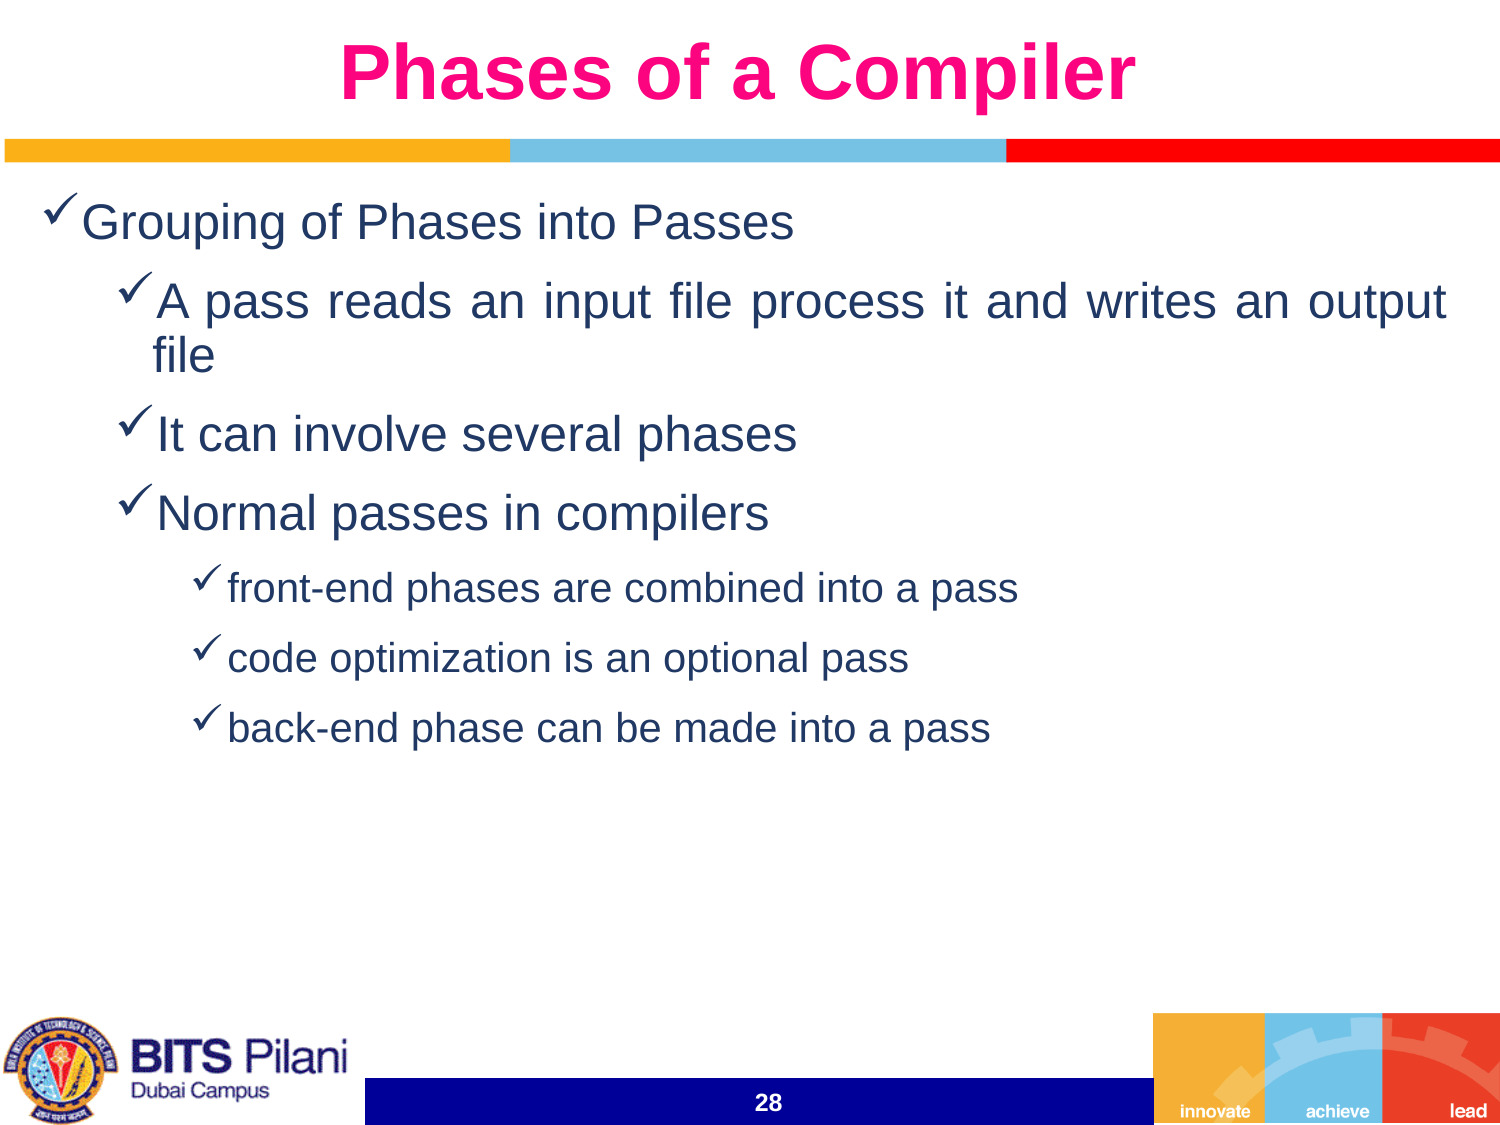

# Phases of a Compiler
Grouping of Phases into Passes
A pass reads an input file process it and writes an output file
It can involve several phases
Normal passes in compilers
front-end phases are combined into a pass
code optimization is an optional pass
back-end phase can be made into a pass
28